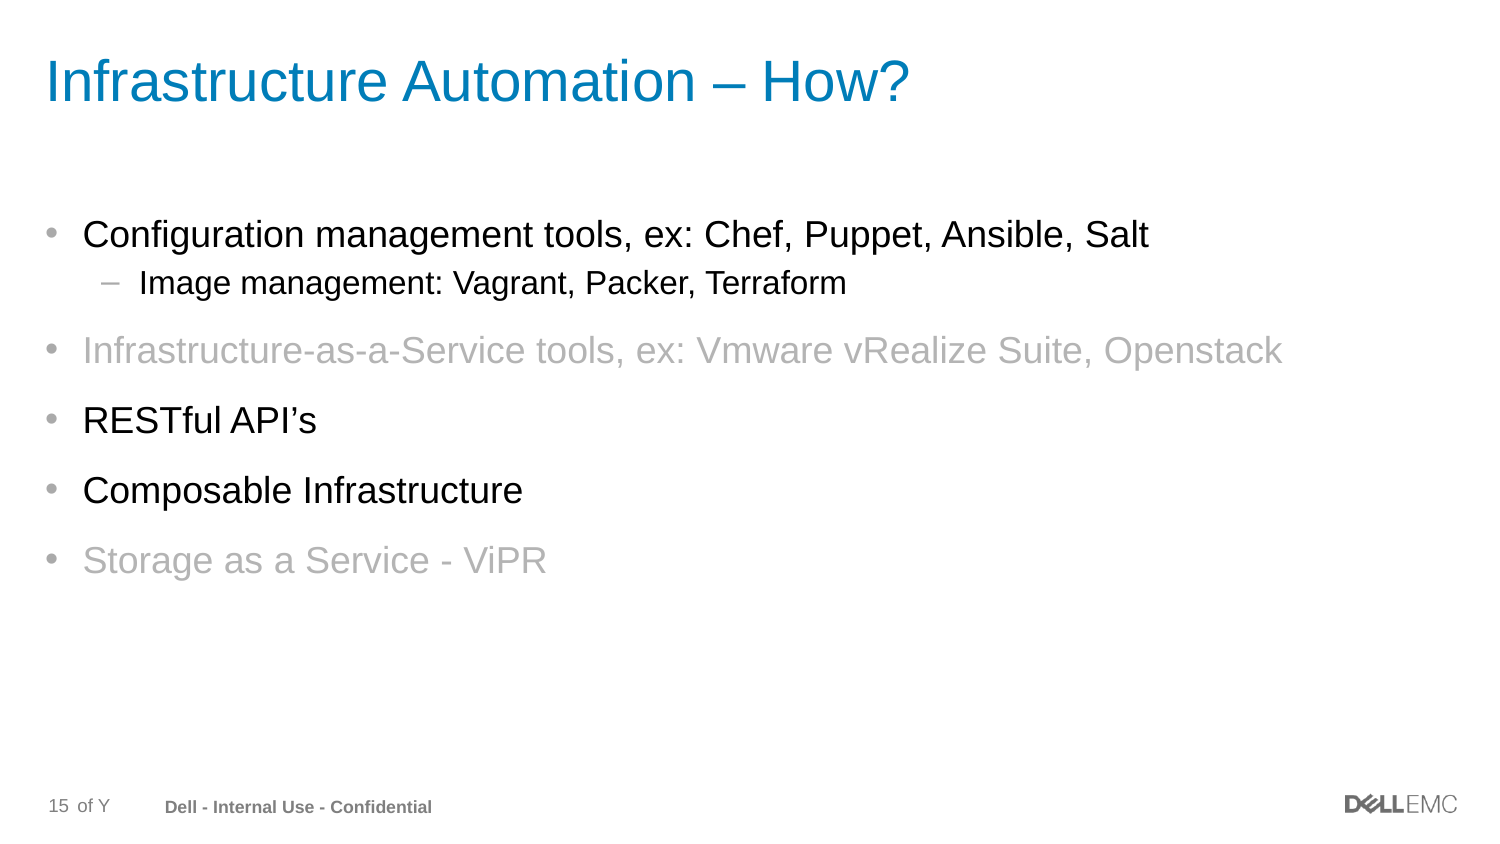

# Infrastructure Automation – How?
Configuration management tools, ex: Chef, Puppet, Ansible, Salt
Image management: Vagrant, Packer, Terraform
Infrastructure-as-a-Service tools, ex: Vmware vRealize Suite, Openstack
RESTful API’s
Composable Infrastructure
Storage as a Service - ViPR